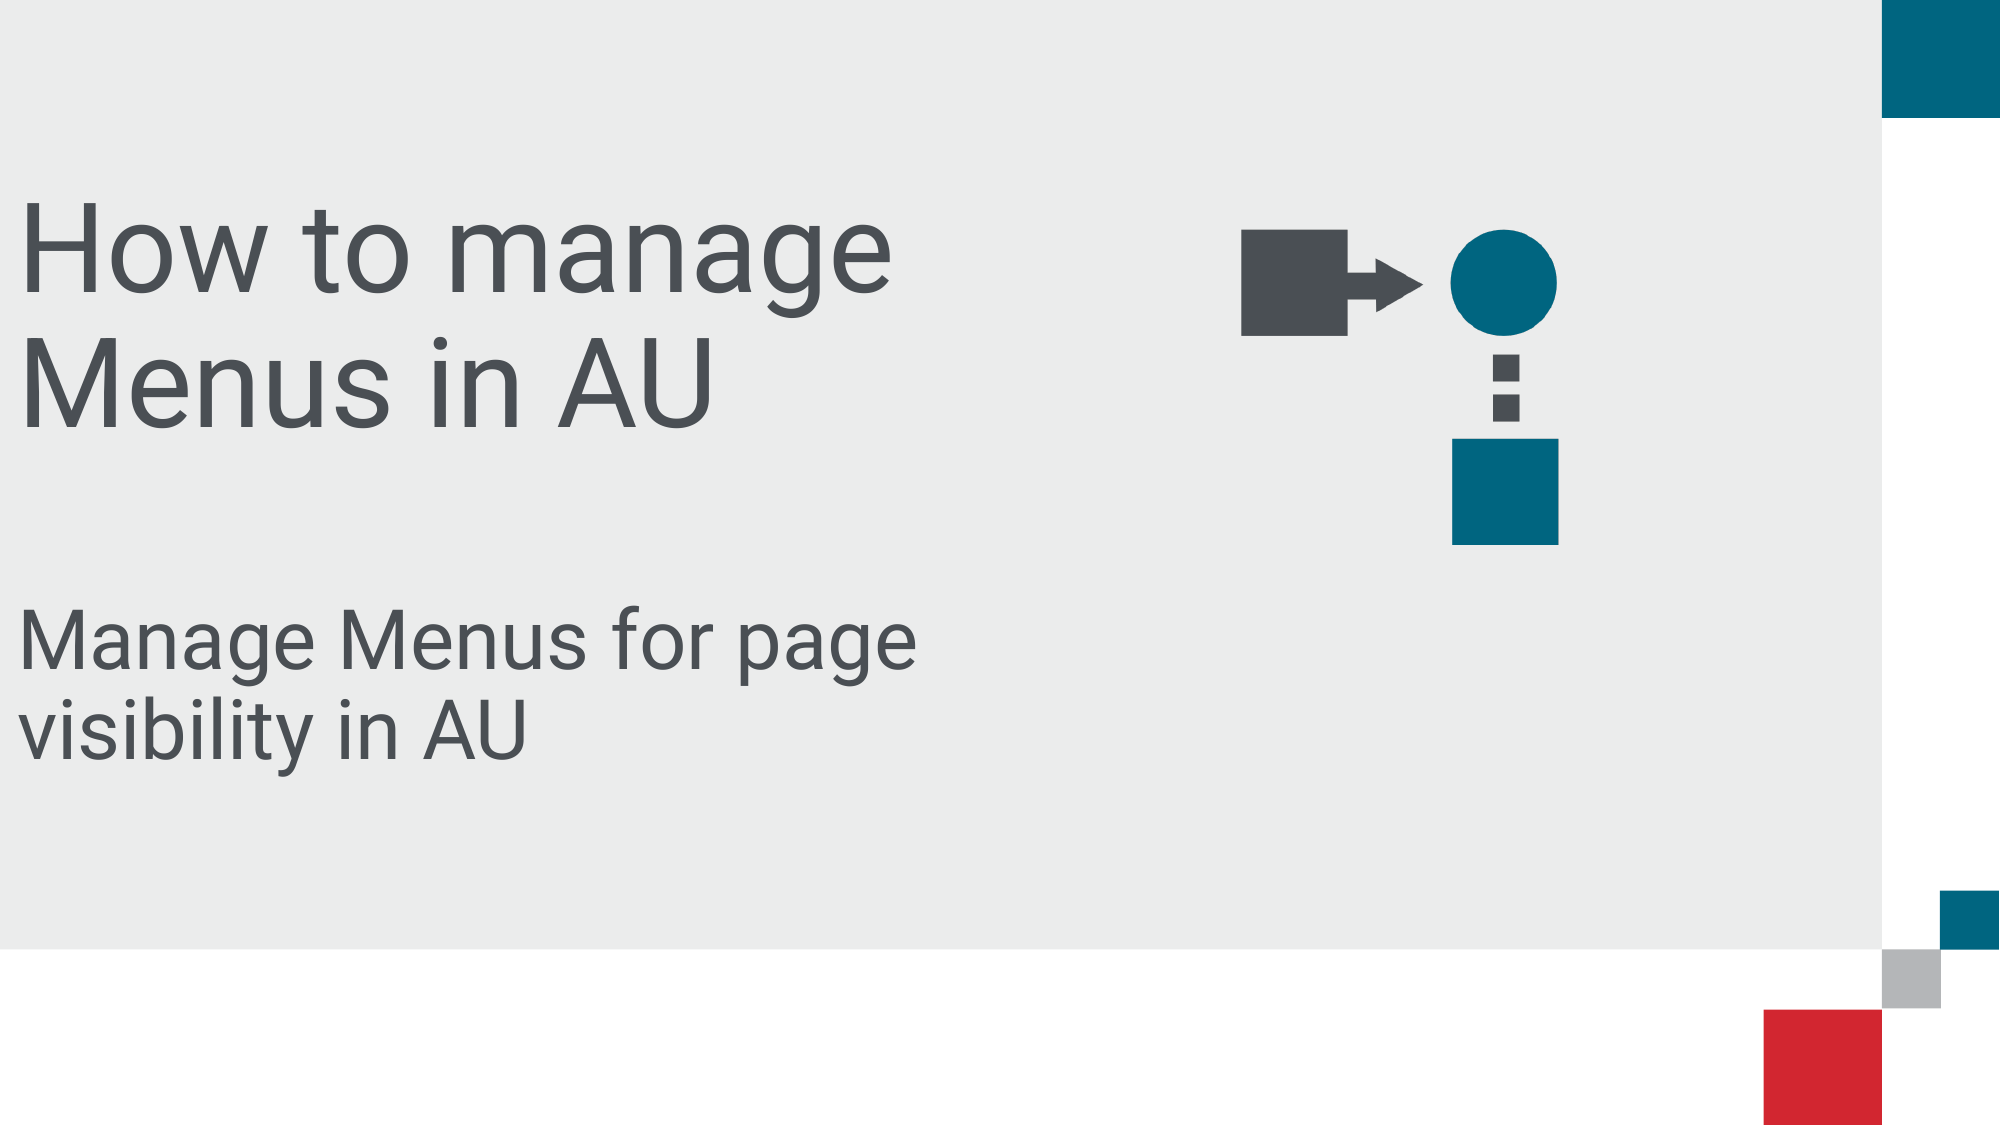

# How to manage Menus in AU
Manage Menus for page visibility in AU